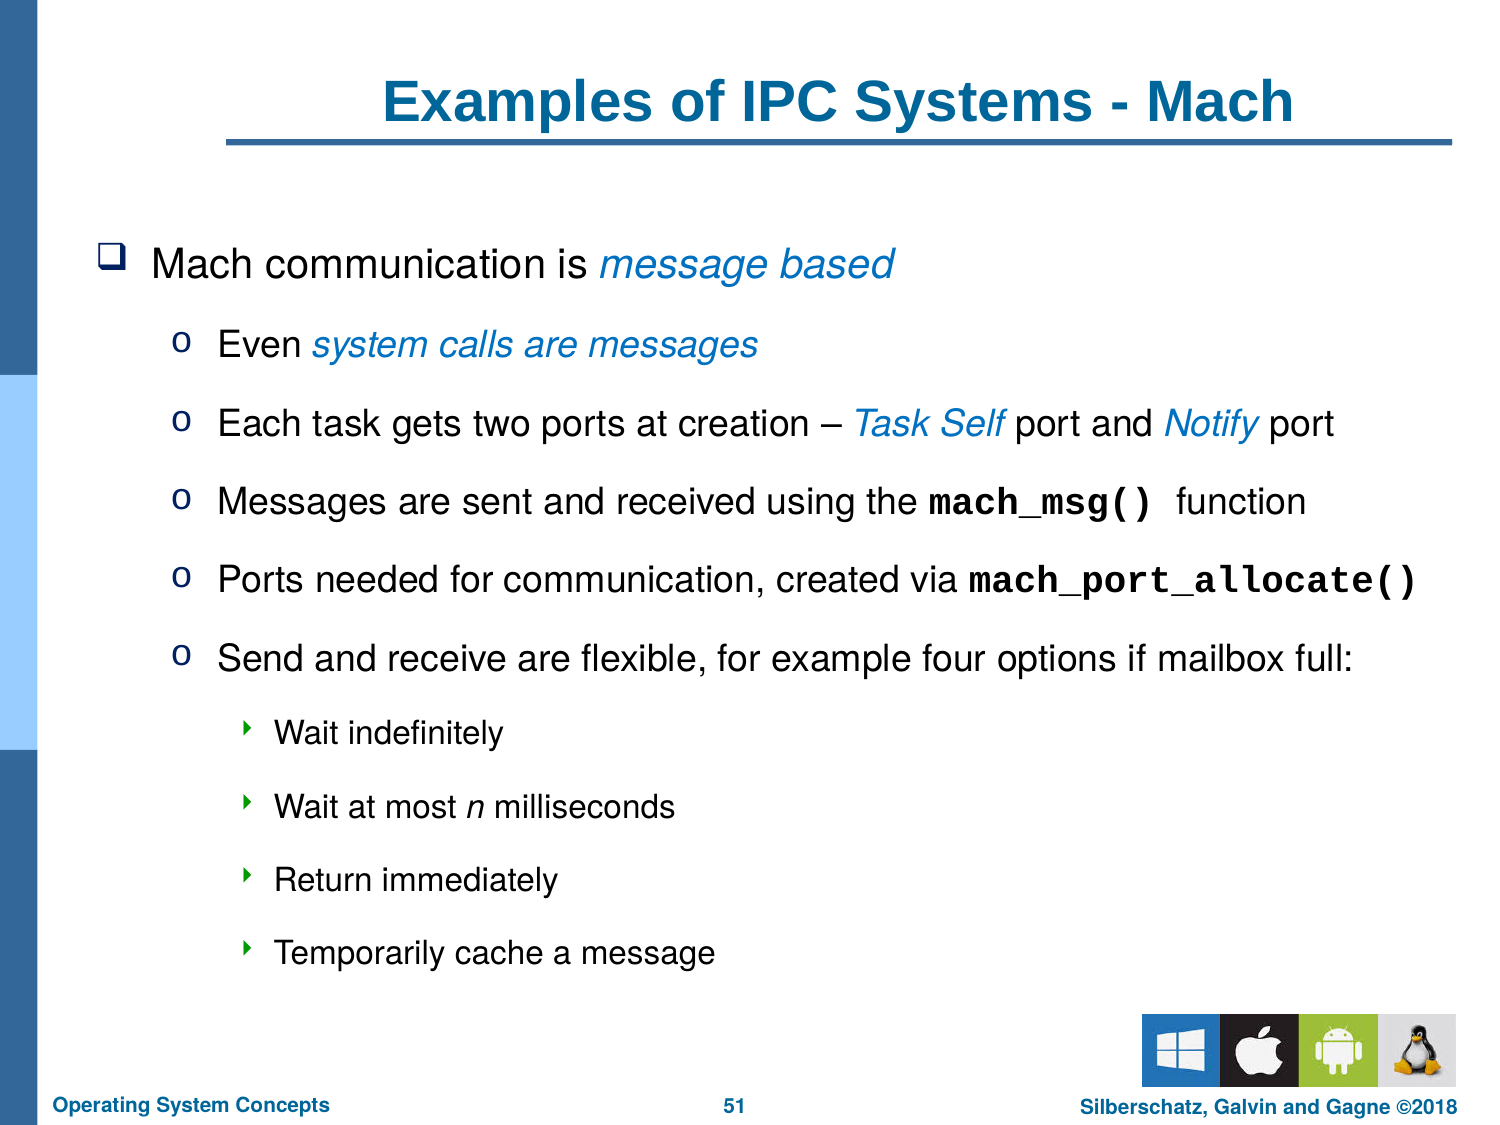

# Examples of IPC Systems - Mach
Mach communication is message based
Even system calls are messages
Each task gets two ports at creation – Task Self port and Notify port
Messages are sent and received using the mach_msg() function
Ports needed for communication, created via mach_port_allocate()
Send and receive are flexible, for example four options if mailbox full:
Wait indefinitely
Wait at most n milliseconds
Return immediately
Temporarily cache a message